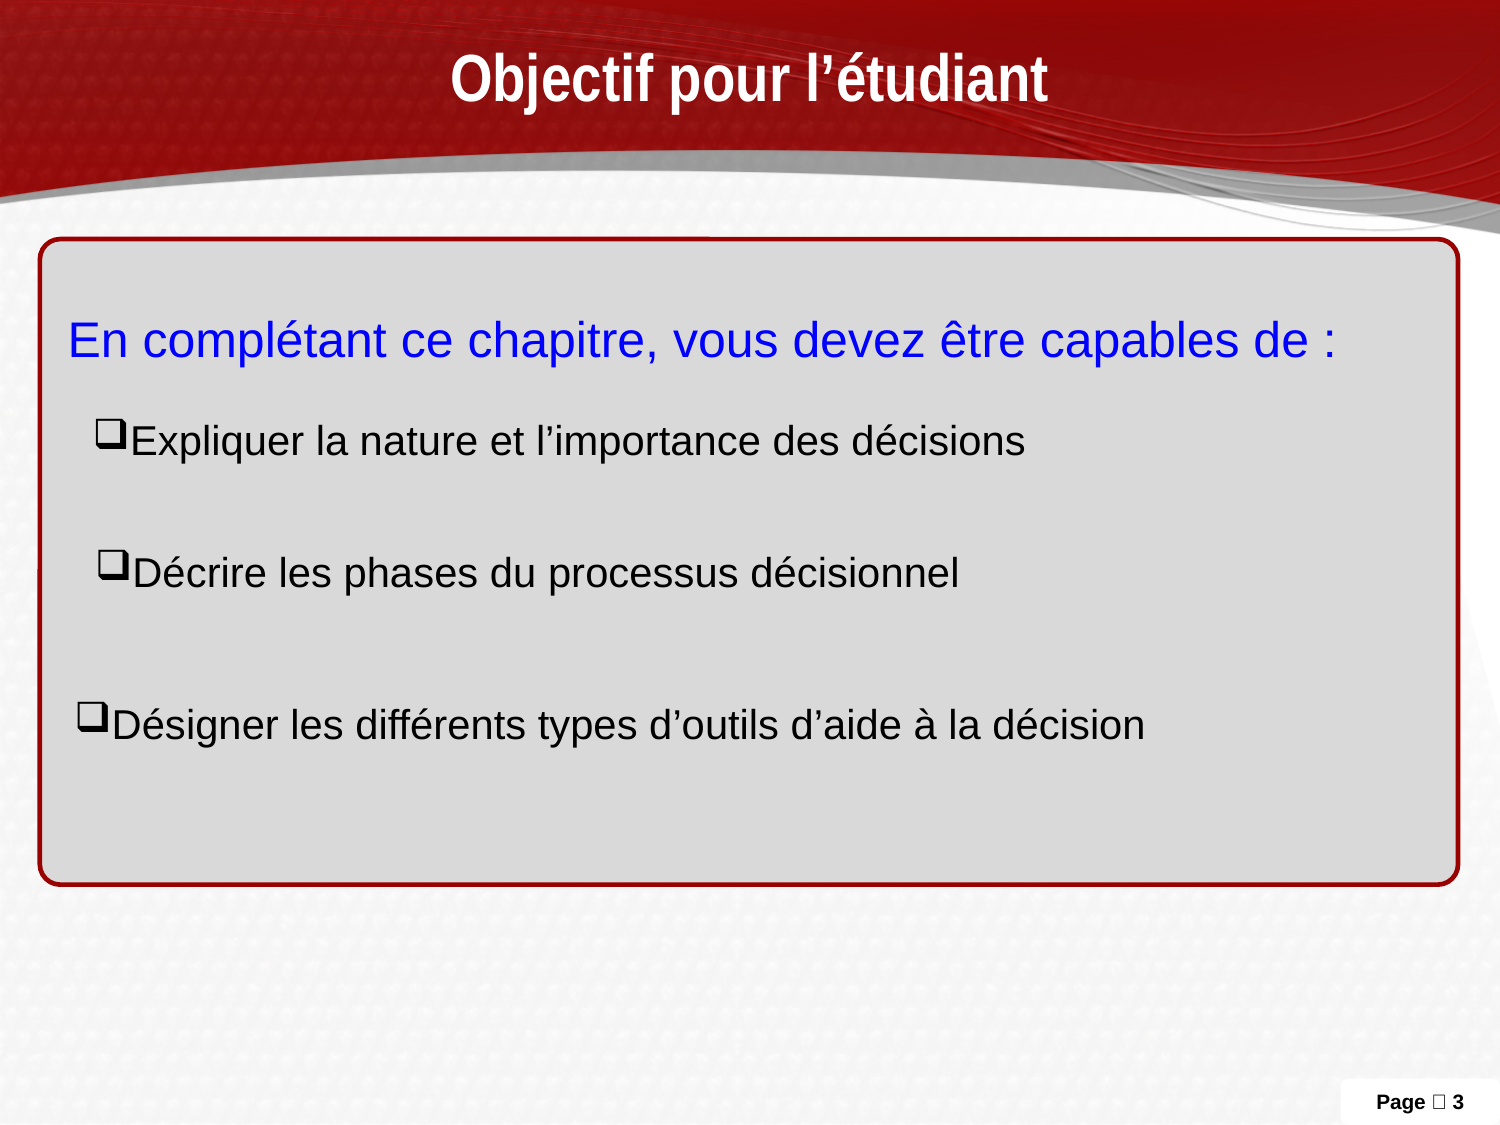

# Objectif pour l’étudiant
En complétant ce chapitre, vous devez être capables de :
Expliquer la nature et l’importance des décisions
Décrire les phases du processus décisionnel
Désigner les différents types d’outils d’aide à la décision